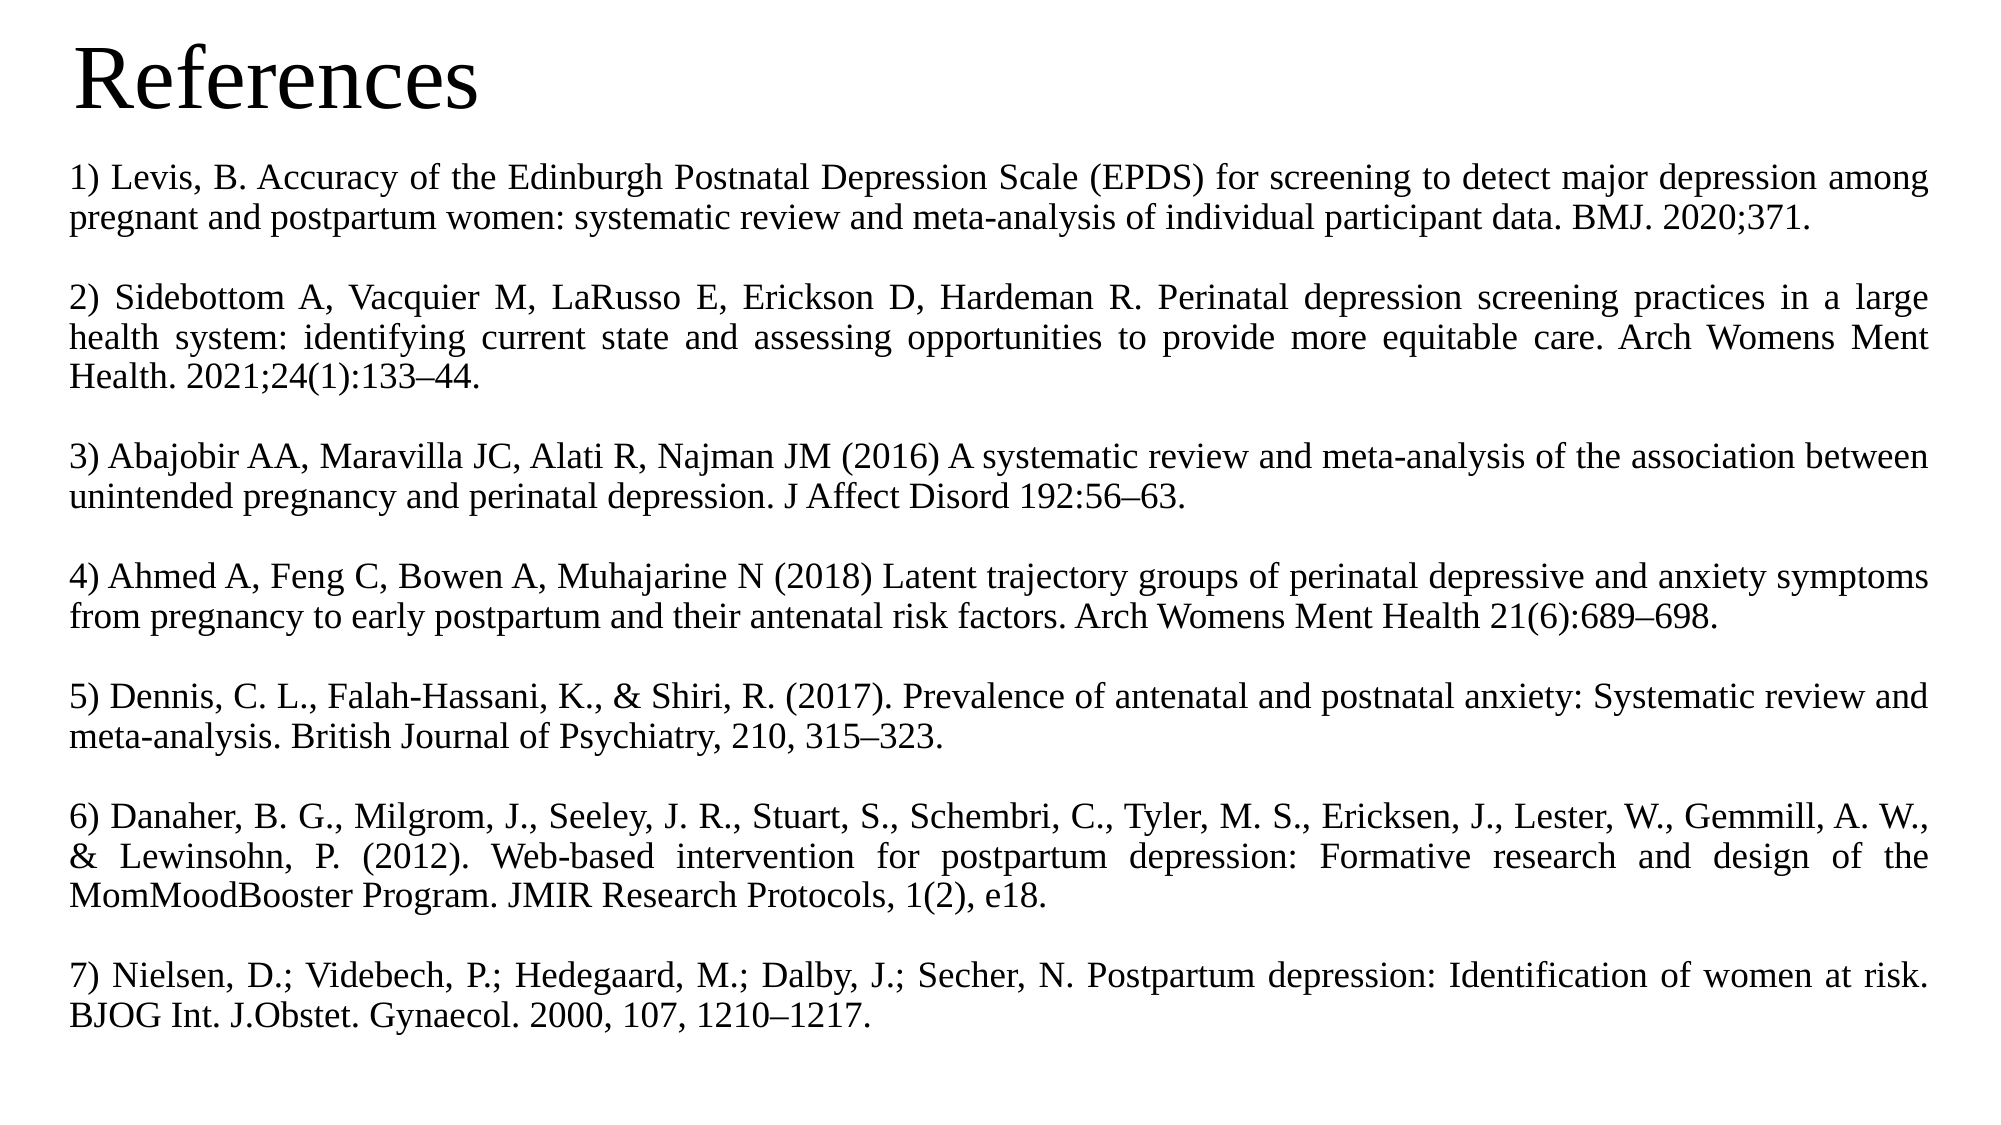

# References
1) Levis, B. Accuracy of the Edinburgh Postnatal Depression Scale (EPDS) for screening to detect major depression among pregnant and postpartum women: systematic review and meta-analysis of individual participant data. BMJ. 2020;371.

2) Sidebottom A, Vacquier M, LaRusso E, Erickson D, Hardeman R. Perinatal depression screening practices in a large health system: identifying current state and assessing opportunities to provide more equitable care. Arch Womens Ment Health. 2021;24(1):133–44.

3) Abajobir AA, Maravilla JC, Alati R, Najman JM (2016) A systematic review and meta-analysis of the association between unintended pregnancy and perinatal depression. J Affect Disord 192:56–63.

4) Ahmed A, Feng C, Bowen A, Muhajarine N (2018) Latent trajectory groups of perinatal depressive and anxiety symptoms from pregnancy to early postpartum and their antenatal risk factors. Arch Womens Ment Health 21(6):689–698.

5) Dennis, C. L., Falah-Hassani, K., & Shiri, R. (2017). Prevalence of antenatal and postnatal anxiety: Systematic review and meta-analysis. British Journal of Psychiatry, 210, 315–323.

6) Danaher, B. G., Milgrom, J., Seeley, J. R., Stuart, S., Schembri, C., Tyler, M. S., Ericksen, J., Lester, W., Gemmill, A. W., & Lewinsohn, P. (2012). Web-based intervention for postpartum depression: Formative research and design of the MomMoodBooster Program. JMIR Research Protocols, 1(2), e18.

7) Nielsen, D.; Videbech, P.; Hedegaard, M.; Dalby, J.; Secher, N. Postpartum depression: Identification of women at risk. BJOG Int. J.Obstet. Gynaecol. 2000, 107, 1210–1217.